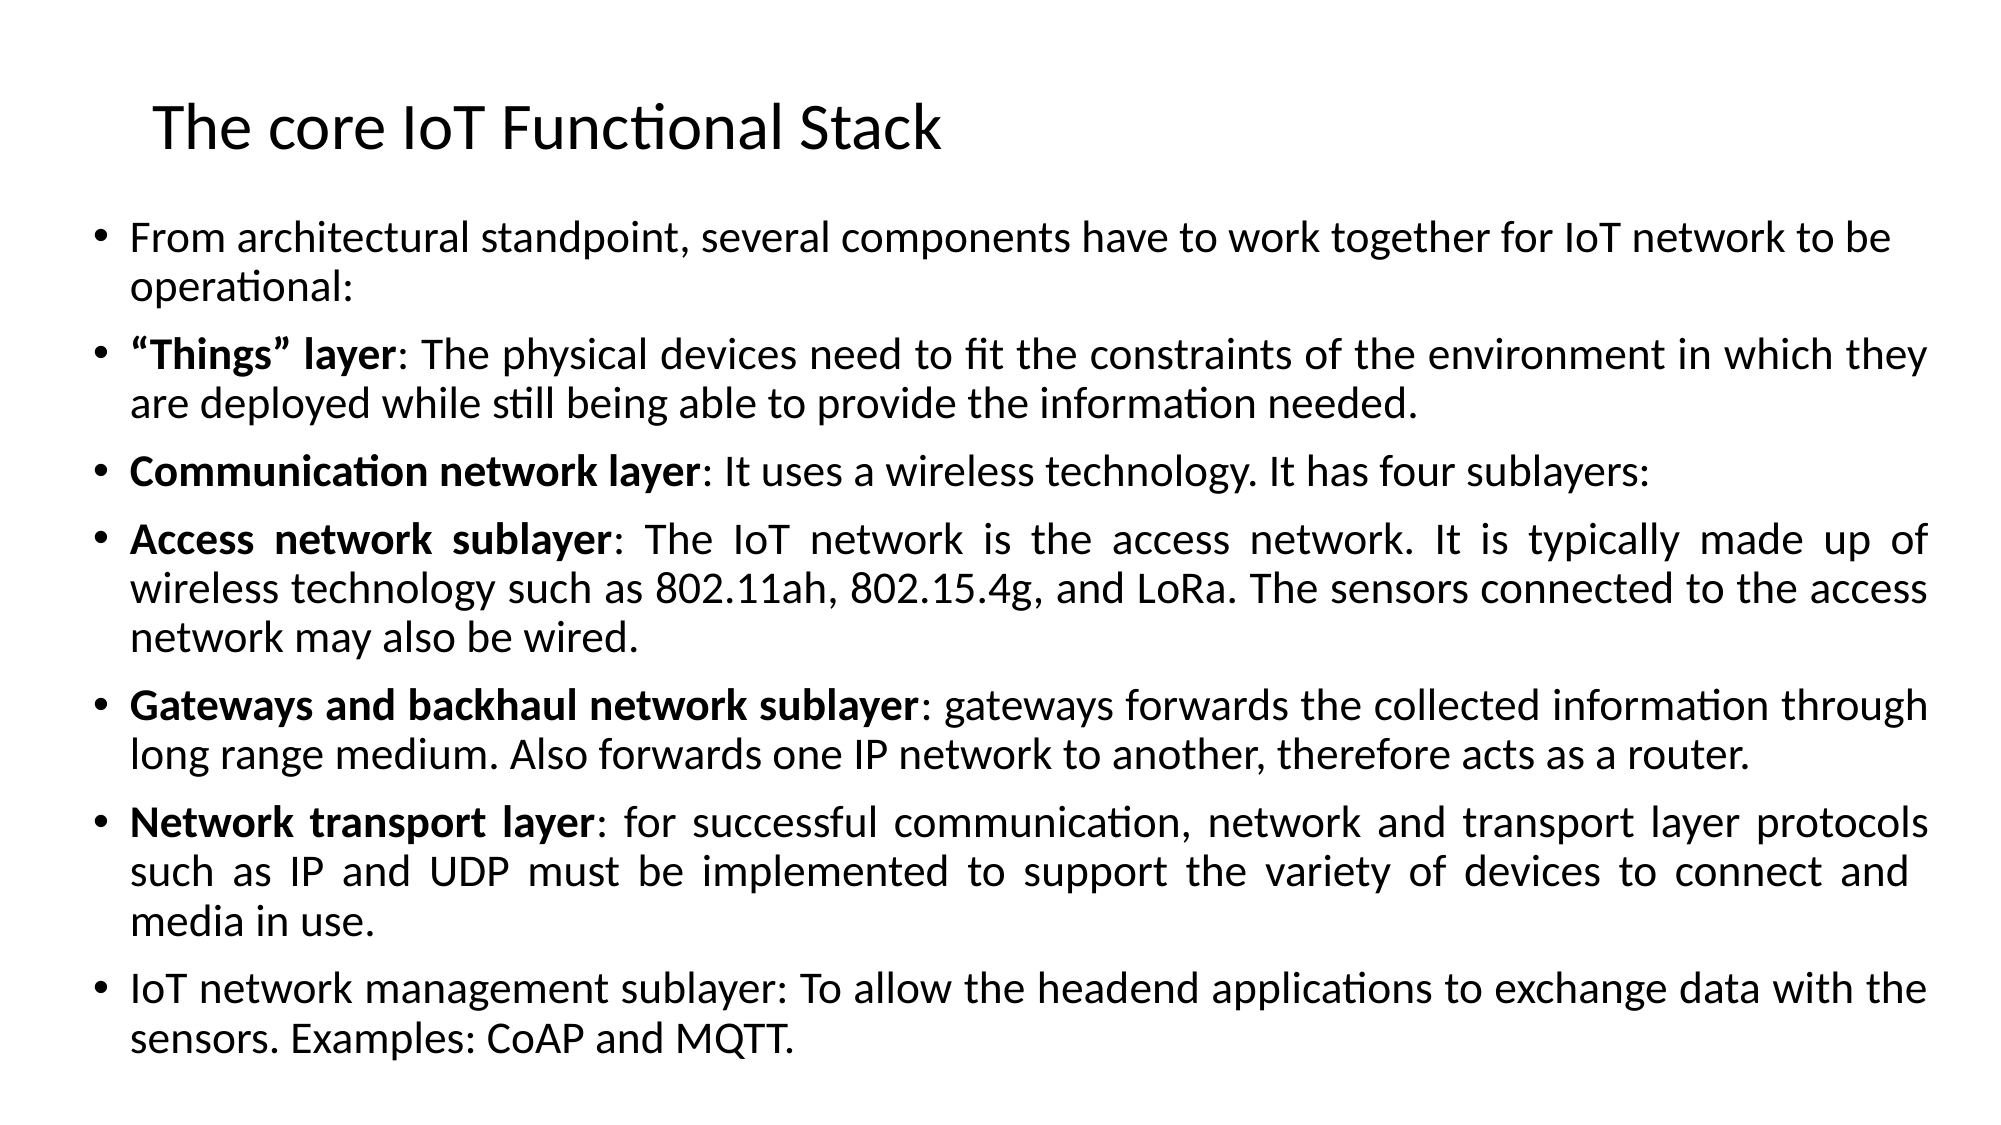

# The core IoT Functional Stack
From architectural standpoint, several components have to work together for IoT network to be operational:
“Things” layer: The physical devices need to fit the constraints of the environment in which they are deployed while still being able to provide the information needed.
Communication network layer: It uses a wireless technology. It has four sublayers:
Access network sublayer: The IoT network is the access network. It is typically made up of wireless technology such as 802.11ah, 802.15.4g, and LoRa. The sensors connected to the access network may also be wired.
Gateways and backhaul network sublayer: gateways forwards the collected information through long range medium. Also forwards one IP network to another, therefore acts as a router.
Network transport layer: for successful communication, network and transport layer protocols such as IP and UDP must be implemented to support the variety of devices to connect and  media in use.
IoT network management sublayer: To allow the headend applications to exchange data with the sensors. Examples: CoAP and MQTT.